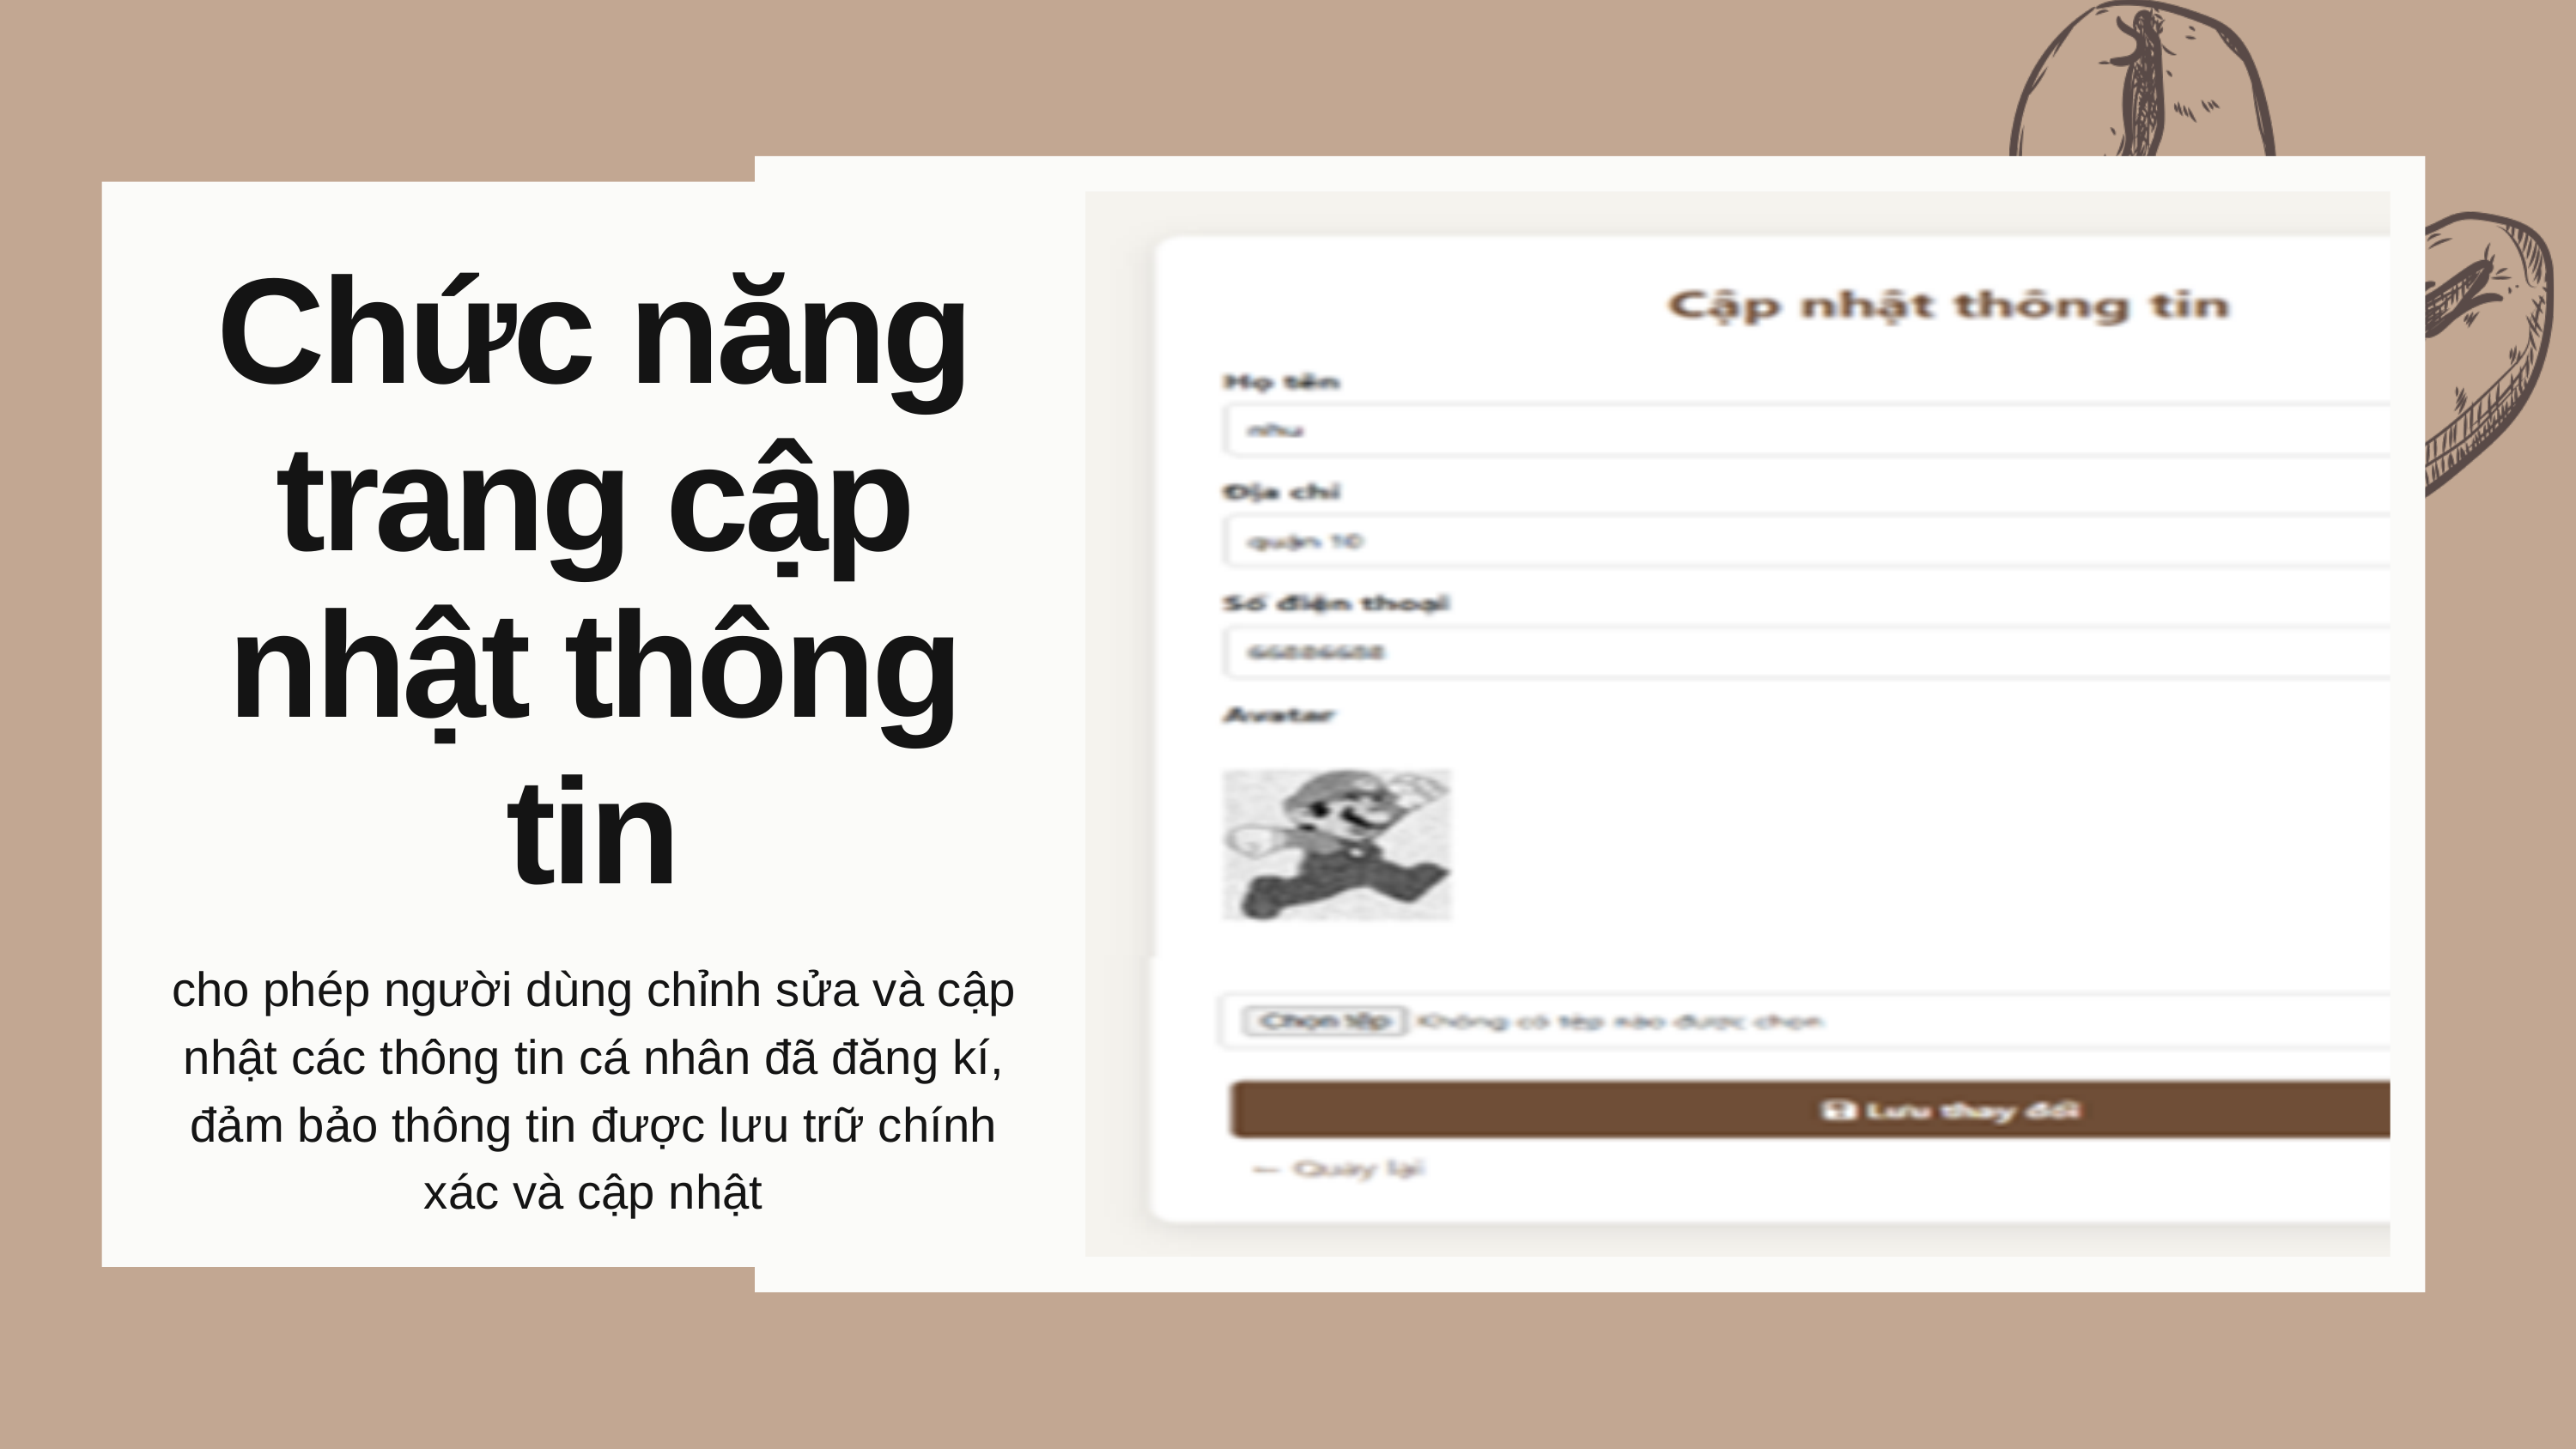

Chức năng trang cập nhật thông tin
cho phép người dùng chỉnh sửa và cập nhật các thông tin cá nhân đã đăng kí, đảm bảo thông tin được lưu trữ chính xác và cập nhật